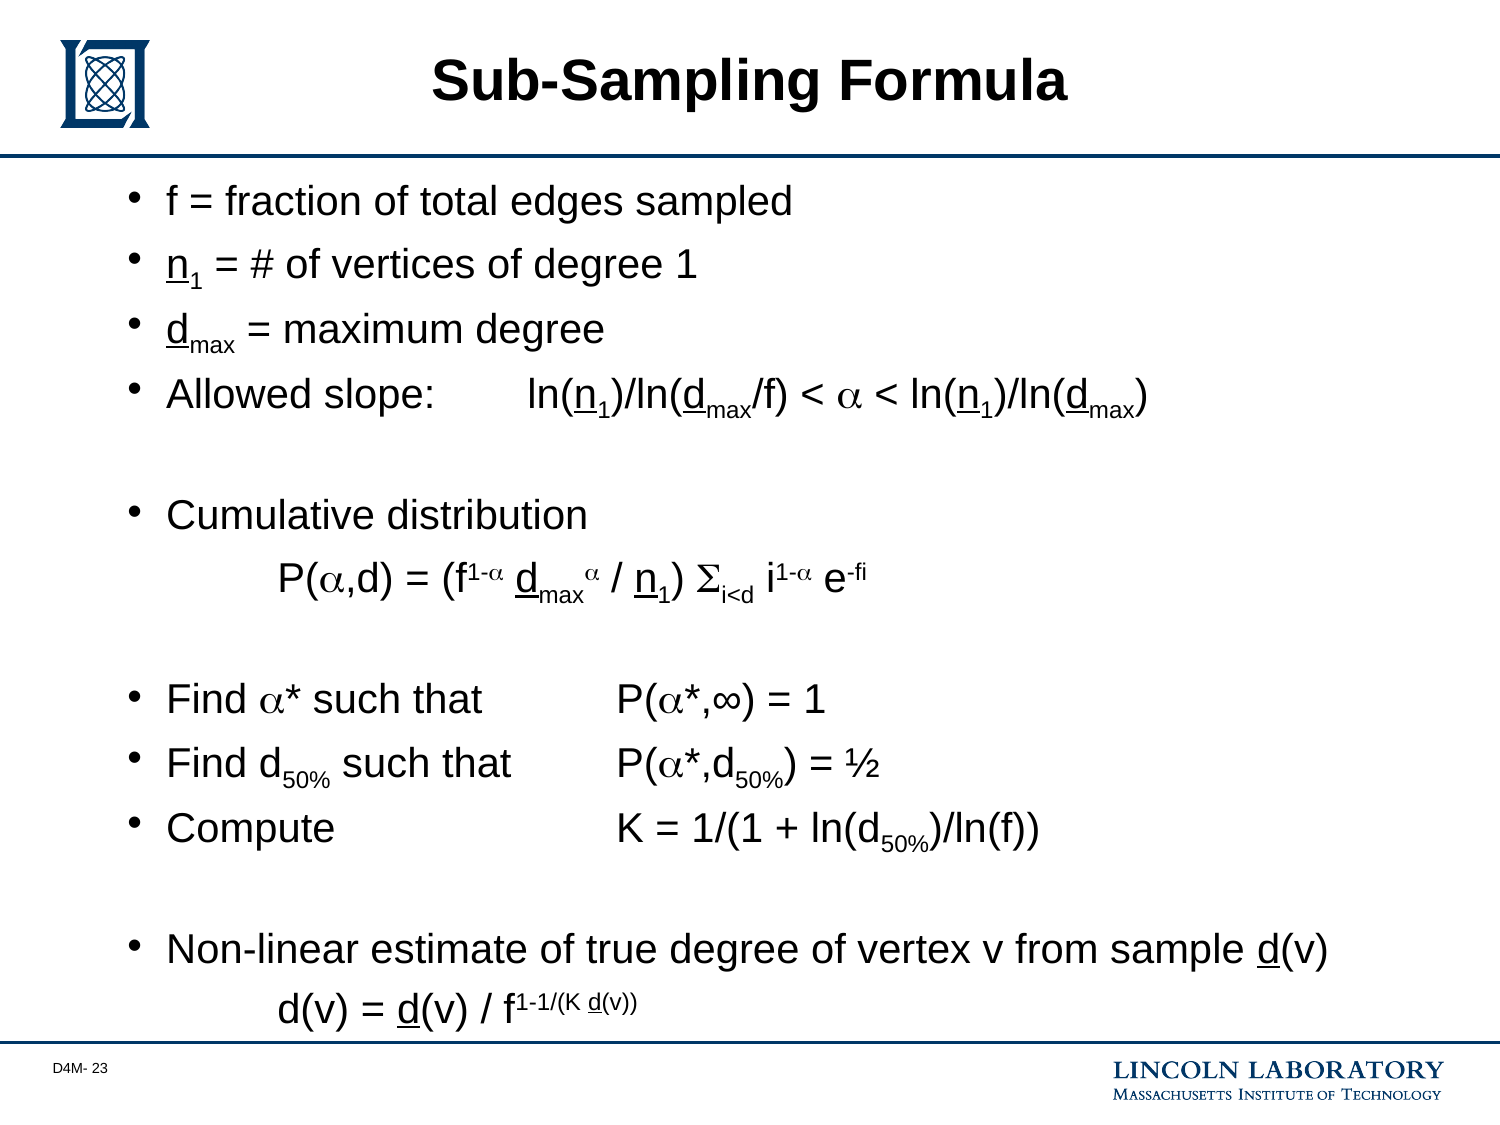

# Sub-Sampling Formula
f = fraction of total edges sampled
n1 = # of vertices of degree 1
dmax = maximum degree
Allowed slope:        ln(n1)/ln(dmax/f) < α < ln(n1)/ln(dmax)

Cumulative distribution
	P(α,d) = (f1-α dmaxα / n1) Σi<d i1-α e-fi

Find α* such that	P(α*,∞) = 1
Find d50% such that	P(α*,d50%) = ½
Compute		K = 1/(1 + ln(d50%)/ln(f))

Non-linear estimate of true degree of vertex v from sample d(v)
	d(v) = d(v) / f1-1/(K d(v))